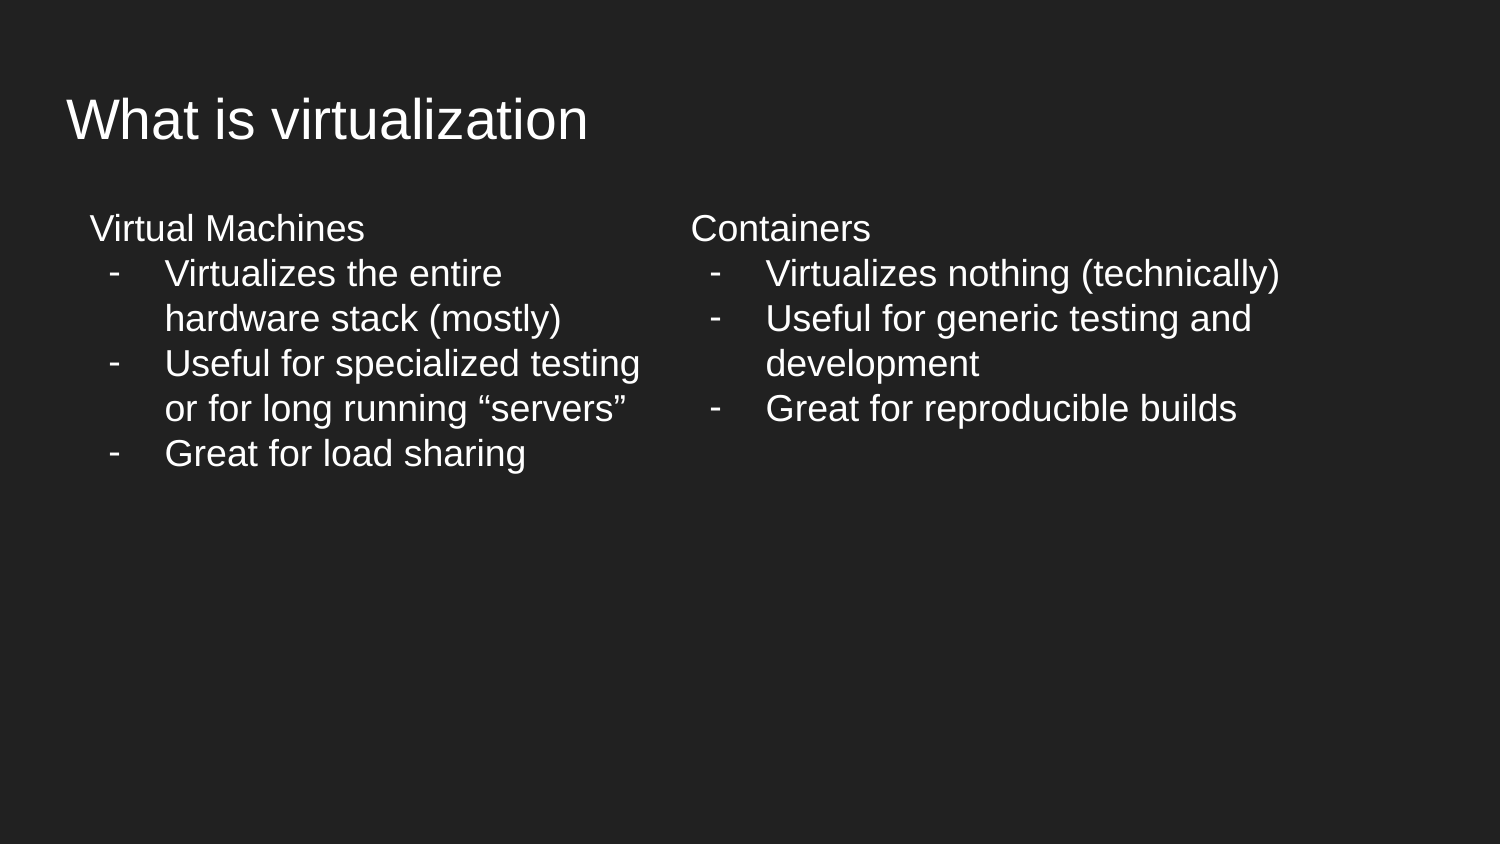

# What is virtualization
Virtual Machines
Virtualizes the entire hardware stack (mostly)
Useful for specialized testing or for long running “servers”
Great for load sharing
Containers
Virtualizes nothing (technically)
Useful for generic testing and development
Great for reproducible builds